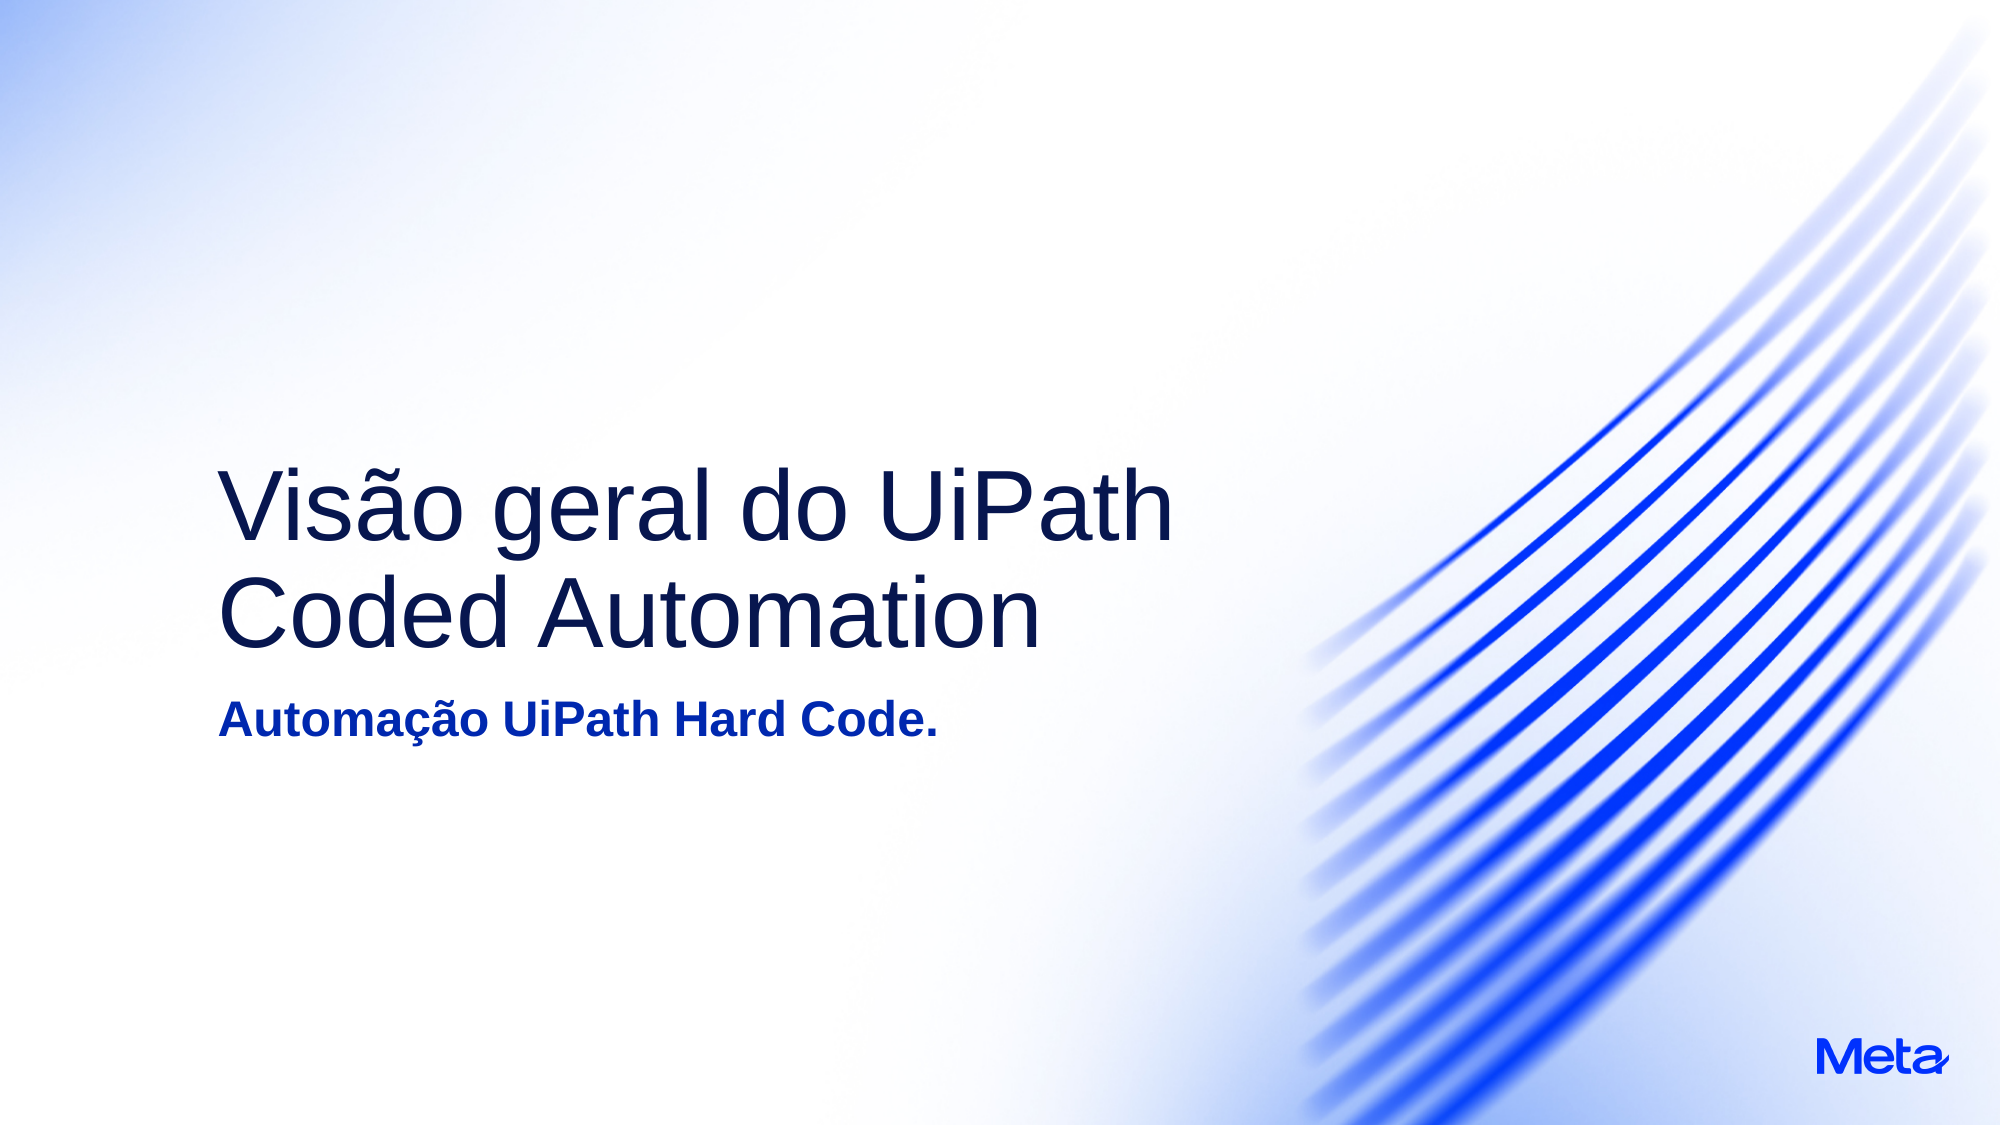

Visão geral do UiPath Coded Automation
Automação UiPath Hard Code.